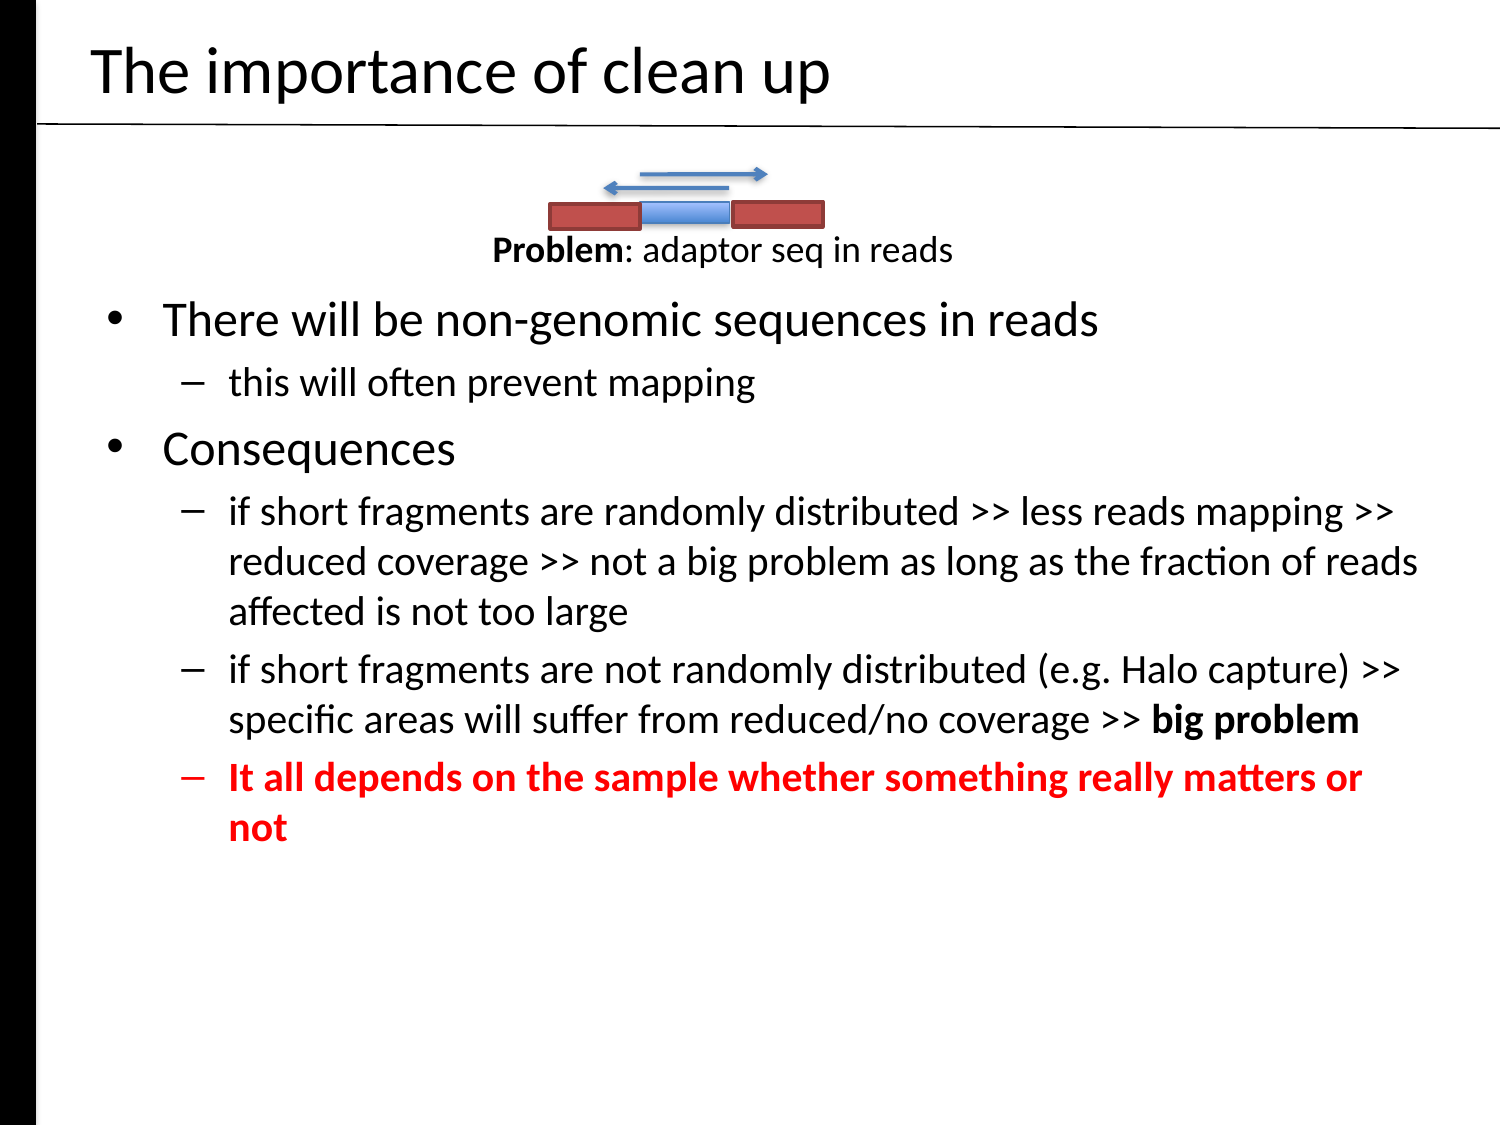

# The importance of clean up

Problem: adaptor seq in reads
There will be non-genomic sequences in reads
this will often prevent mapping
Consequences
if short fragments are randomly distributed >> less reads mapping >> reduced coverage >> not a big problem as long as the fraction of reads affected is not too large
if short fragments are not randomly distributed (e.g. Halo capture) >> specific areas will suffer from reduced/no coverage >> big problem
It all depends on the sample whether something really matters or not